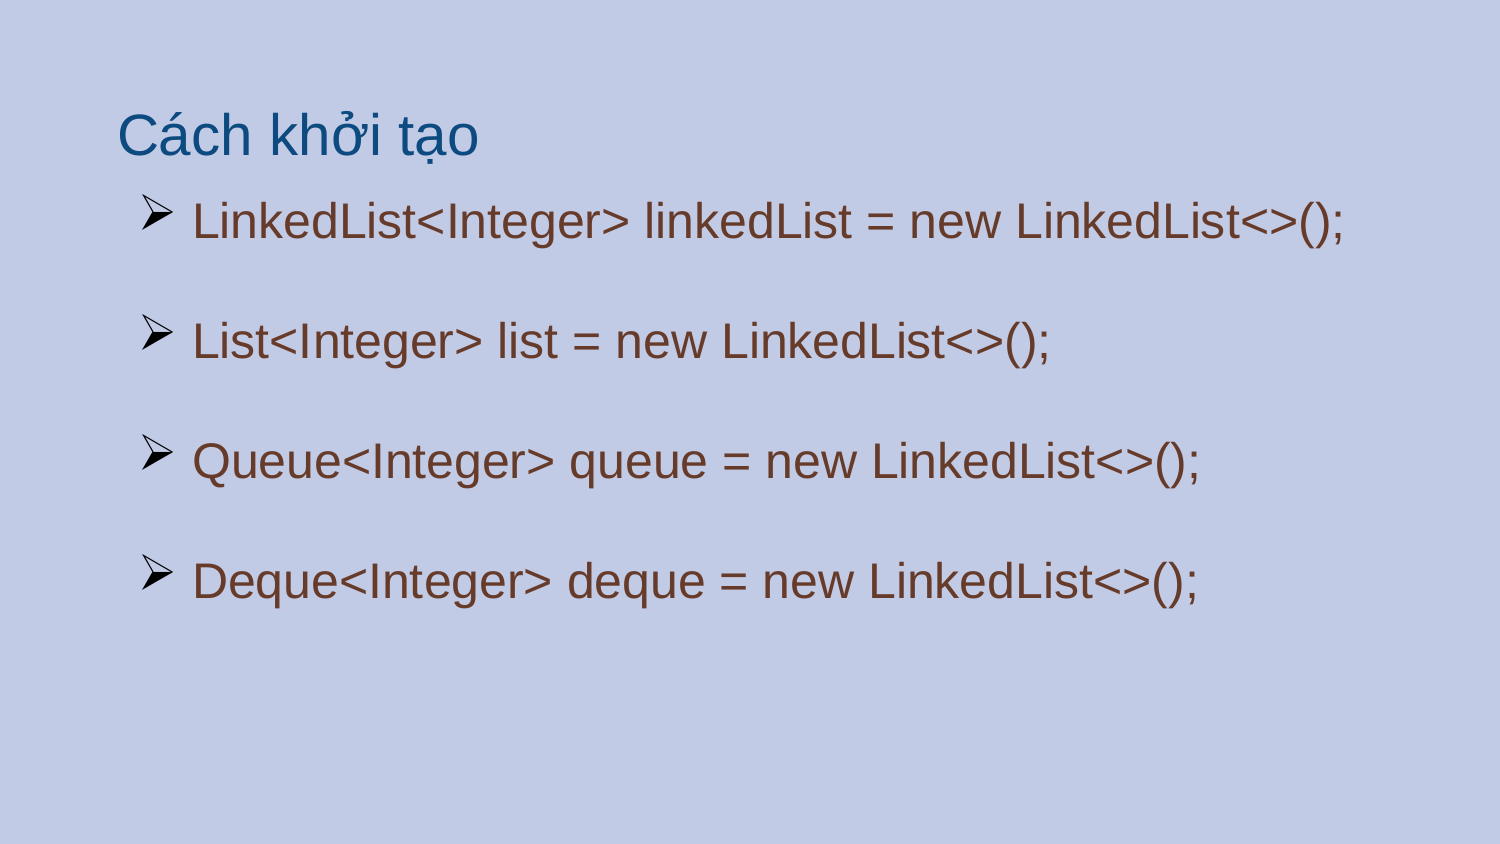

# Cách khởi tạo
LinkedList<Integer> linkedList = new LinkedList<>();

List<Integer> list = new LinkedList<>();

Queue<Integer> queue = new LinkedList<>();

Deque<Integer> deque = new LinkedList<>();